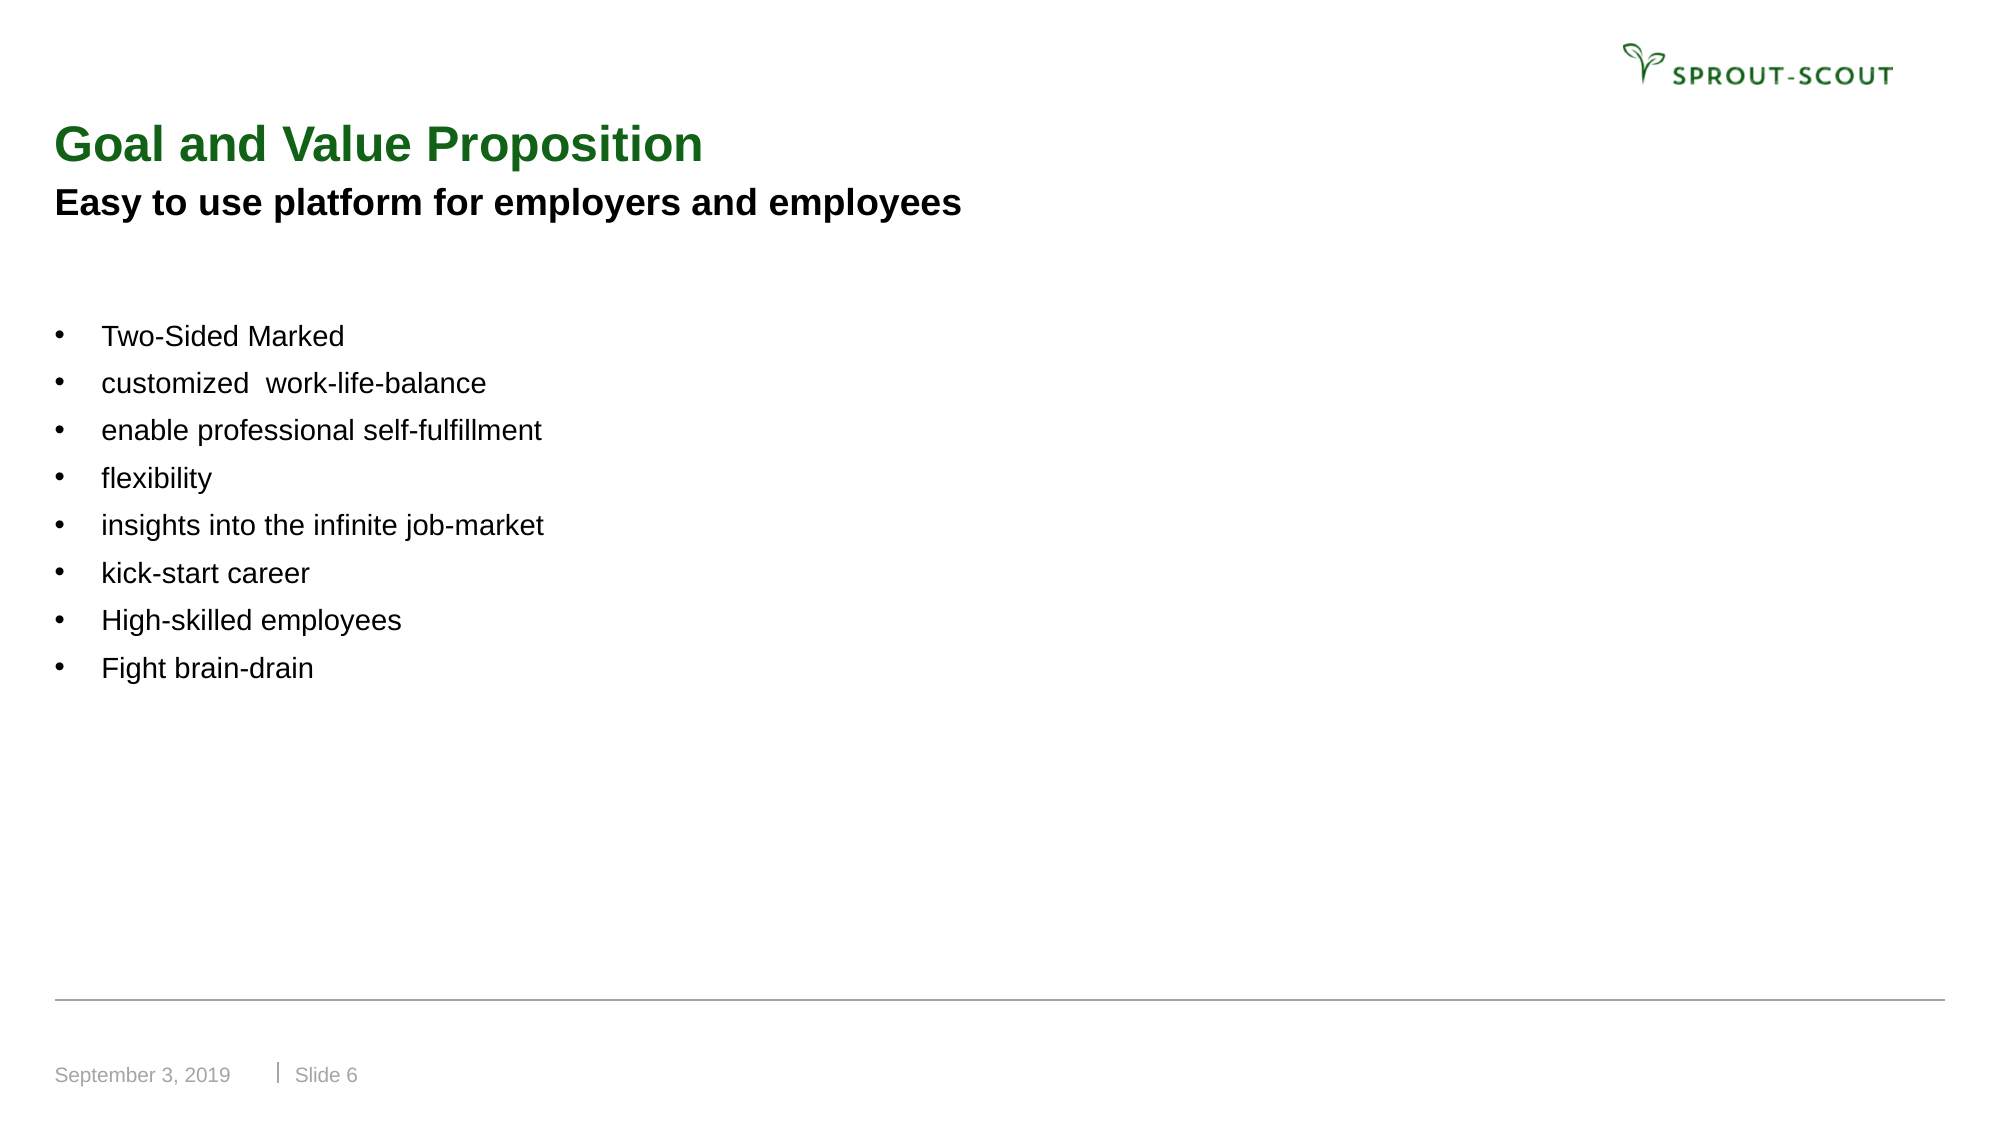

What do you want to achieve with your project? How do you generate added value for customers, society or/and the environment? Can you describe your product/service?
# Goal and Value Proposition
Easy to use platform for employers and employees
Two-Sided Marked
customized  work-life-balance
enable professional self-fulfillment
flexibility
insights into the infinite job-market
kick-start career
High-skilled employees
Fight brain-drain

Slide 6
September 3, 2019